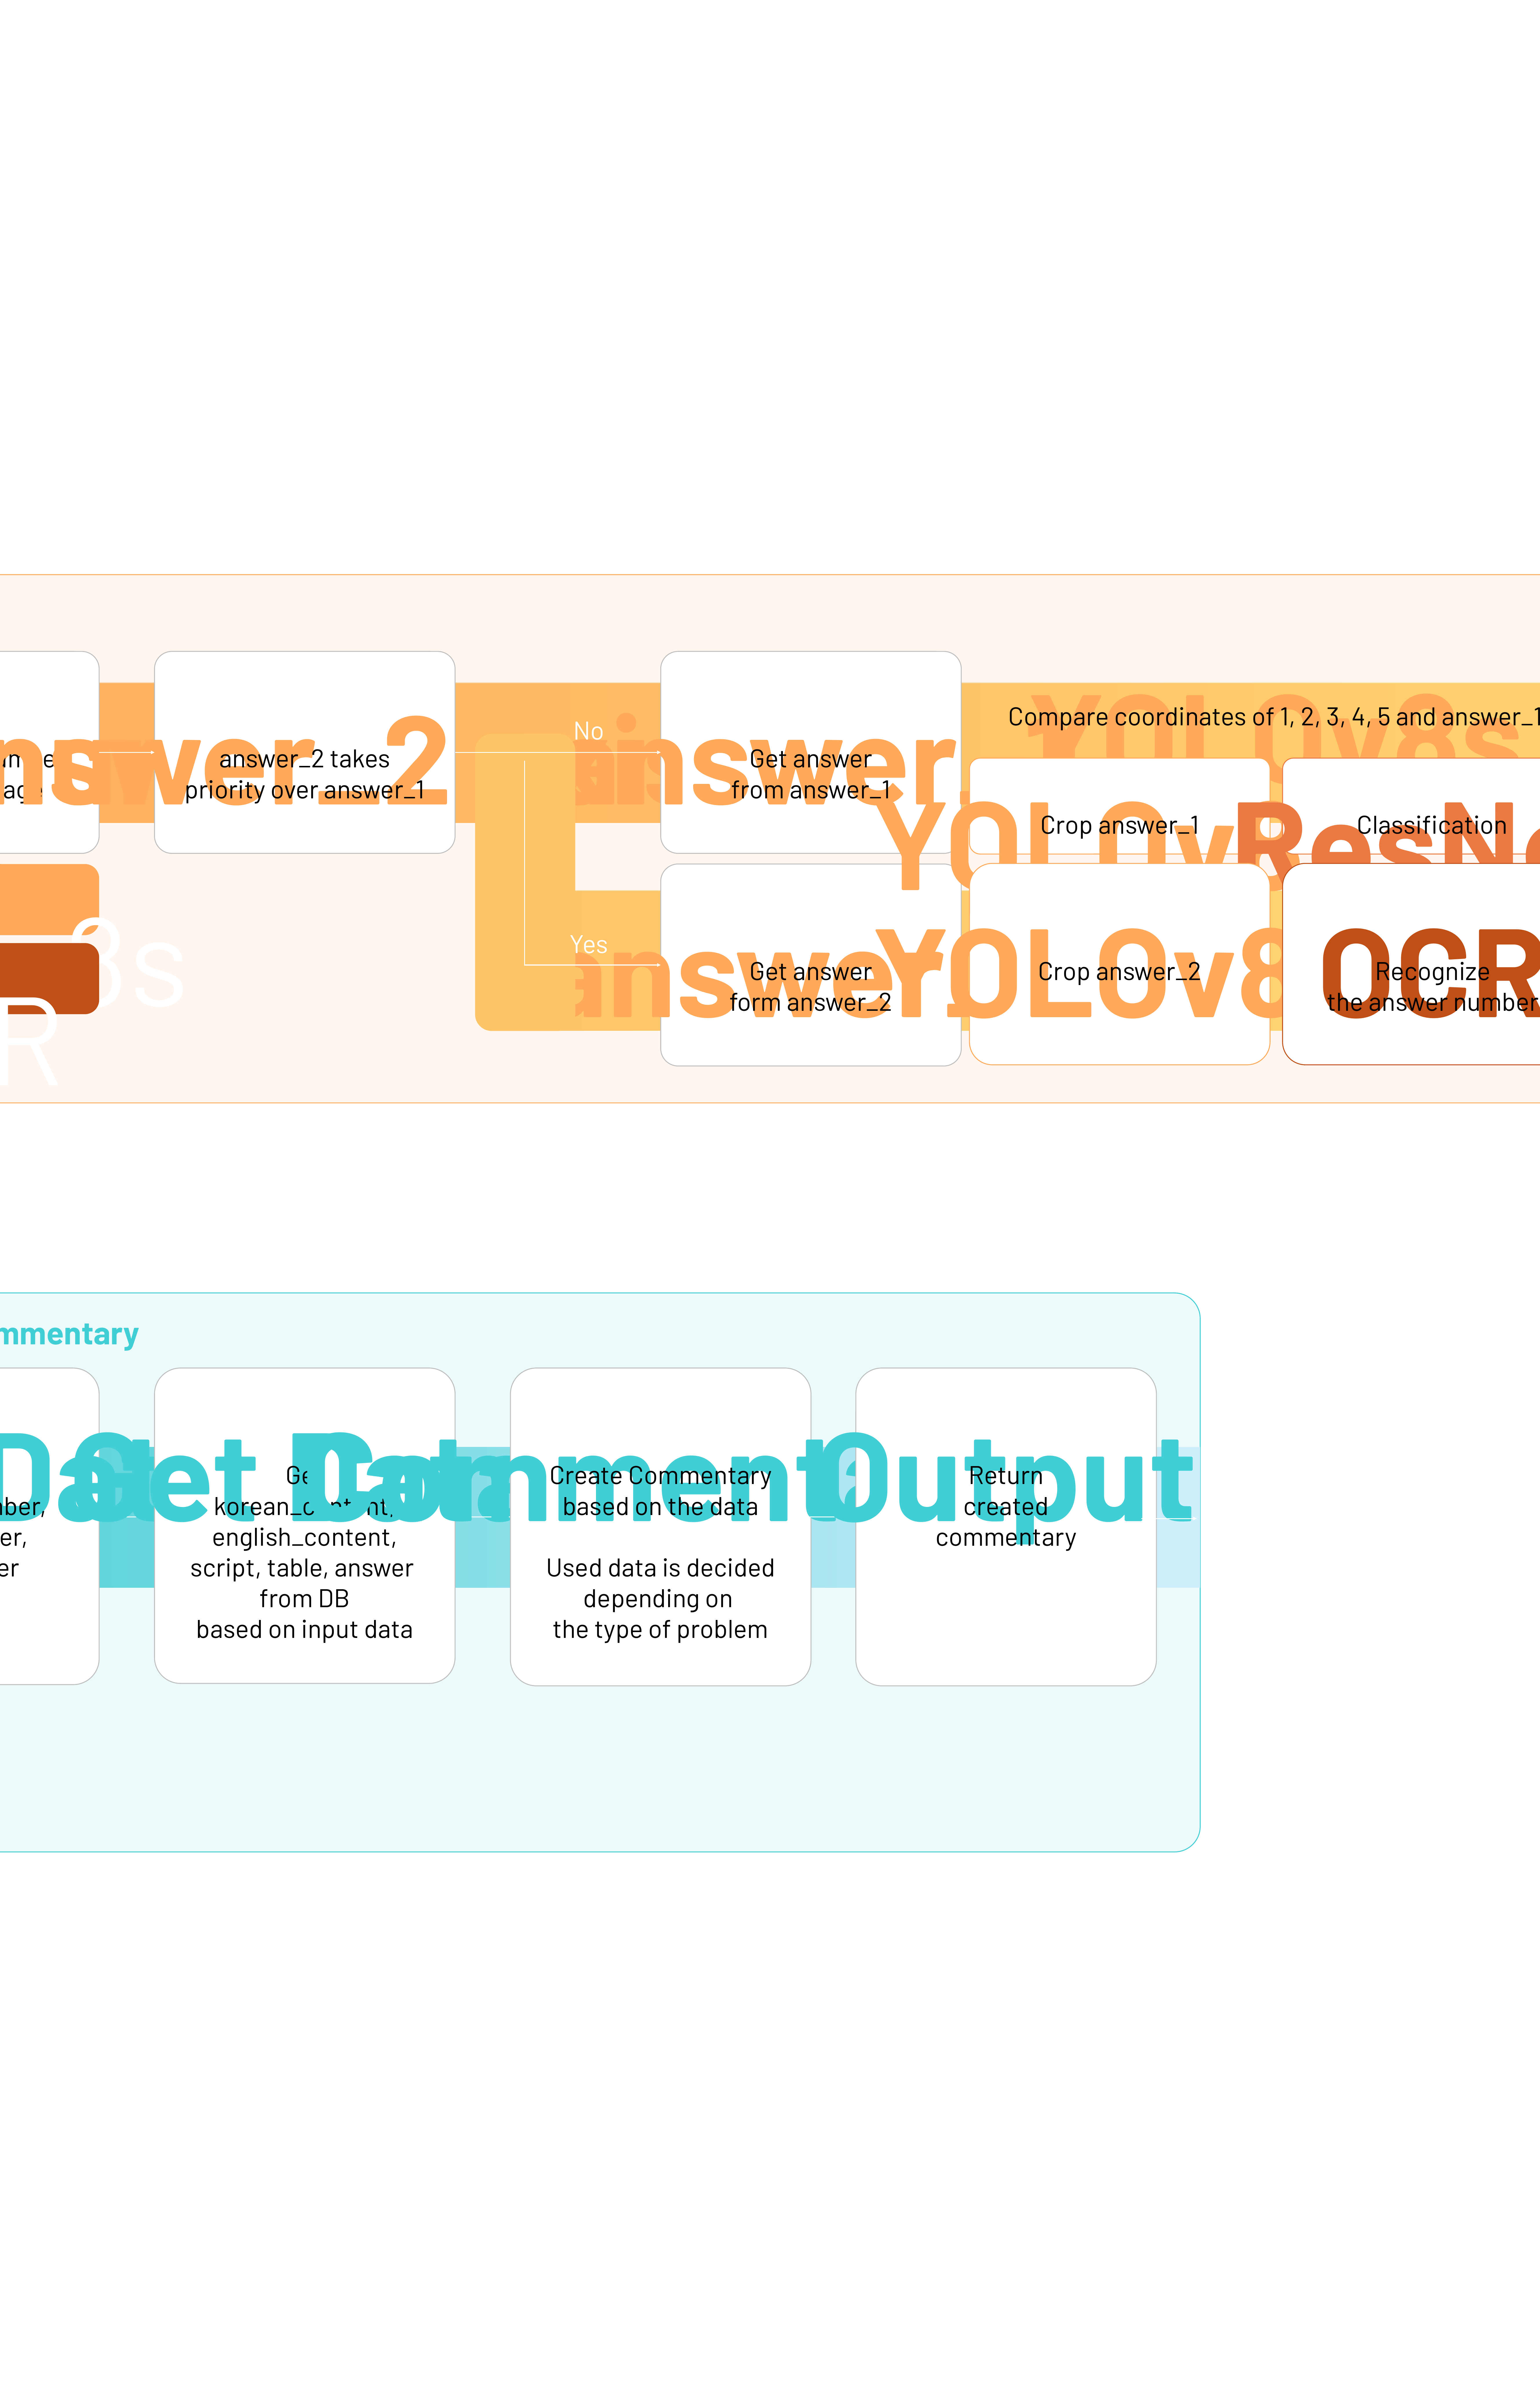

Scoring Process

Data Input
Page Number
Section
Section Processing
Output Data

A page of the
user’s workbook
Get page_number
from input image
Crop Each Problems
from input image
Get answer and
problem_number
from each section
Return
Section Image URL,
page_number,
problem_number,
user_answer,
correction,
of page images

YOLOv8s
YOLOv8n
YOLOv8s

ResNet
OCR

Section Processing Detail

OCR

YOLOv8s
Problem number
Is answer_2 exist?
answer_1
Output data

Compare coordinates of 1, 2, 3, 4, 5 and answer_1
No
Return
page_number,
problem_number,
user_answer
of each section
Get problem_number
from input image
answer_2 takes
priority over answer_1
Get answer
from answer_1

YOLOv8s
ResNet
Crop answer_1
Classification

YOLOv8s
answer_2
YOLOv8s
OCR

Yes

Get answer
form answer_2
Crop answer_2
Recognize
the answer number
OCR

Personal Commentary

Input Data
Get Data
Commentary
Output

Include
problem_number,
page_number,
user_answer
Get
korean_content,
english_content,
script, table, answer
from DB
based on input data
Create Commentary
based on the data

Used data is decided
depending on
the type of problem
Return
created
commentary

Langchain

UpStage